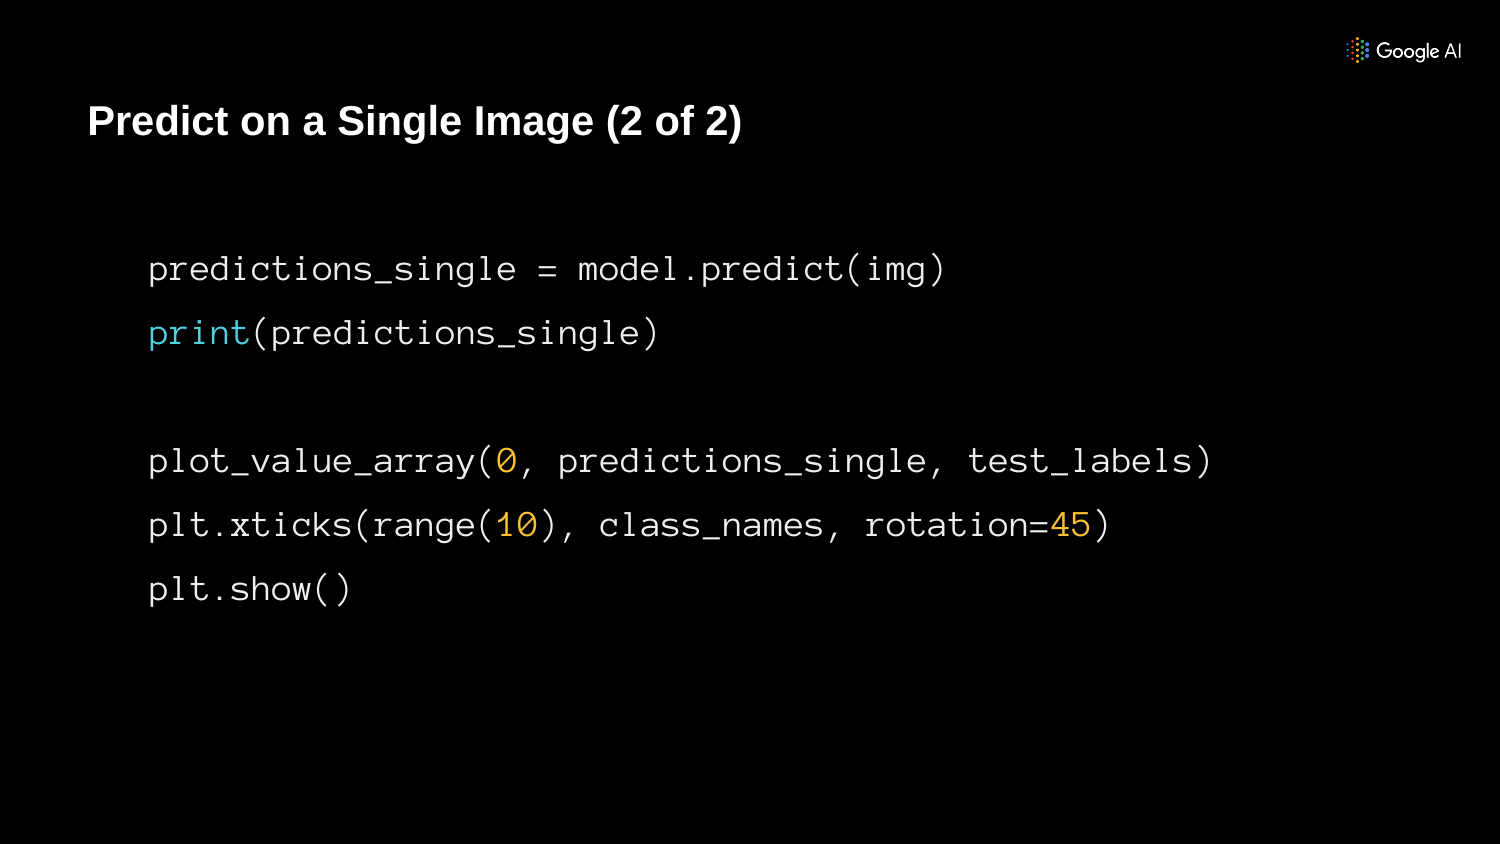

# Predict on a Single Image (2 of 2)
predictions_single = model.predict(img)
print(predictions_single)

plot_value_array(0, predictions_single, test_labels)
plt.xticks(range(10), class_names, rotation=45)
plt.show()